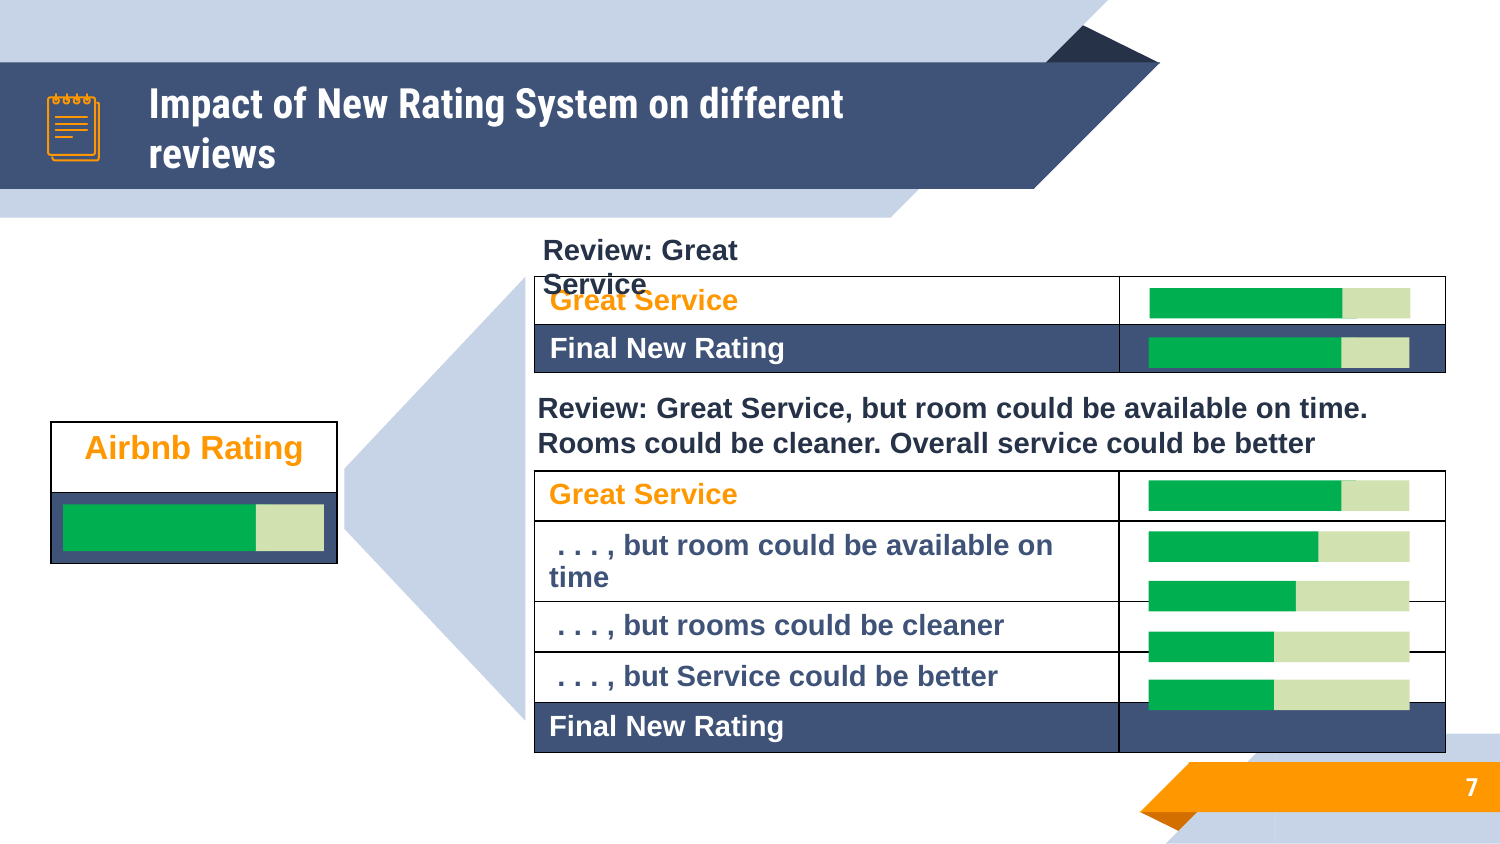

# Impact of New Rating System on different reviews

Review: Great Service
| Great Service |  |
| --- | --- |
| Final New Rating |  |

Review: Great Service, but room could be available on time. Rooms could be cleaner. Overall service could be better

| Airbnb Rating |
| --- |
|  |
| Great Service |  |
| --- | --- |
| . . . , but room could be available on time |  |
| . . . , but rooms could be cleaner |  |
| . . . , but Service could be better |  |
| Final New Rating |  |

7